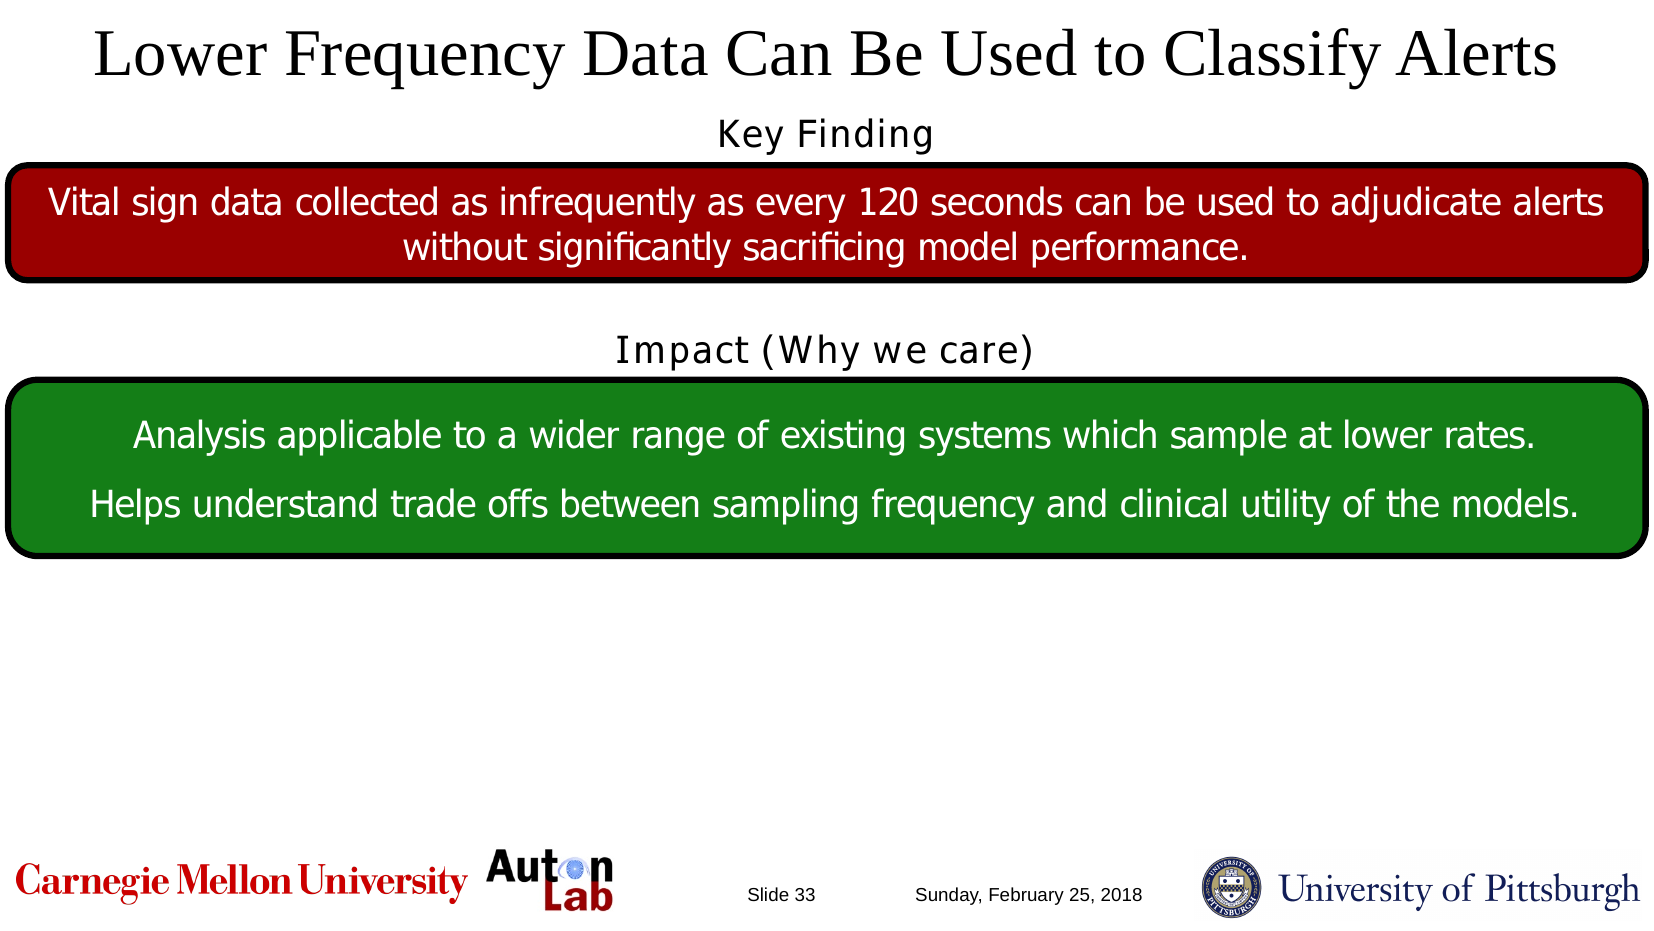

Lower Frequency Data Can Be Used to Classify Alerts
Key Finding
Vital sign data collected as infrequently as every 120 seconds can be used to adjudicate alerts without significantly sacrificing model performance.
Impact (Why we care)
Analysis applicable to a wider range of existing systems which sample at lower rates.
Helps understand trade offs between sampling frequency and clinical utility of the models.

Next Steps
Does sampling more frequently improve performance?
Work on similar projects suggests we can derive more descriptive features when higher frequency data is available.